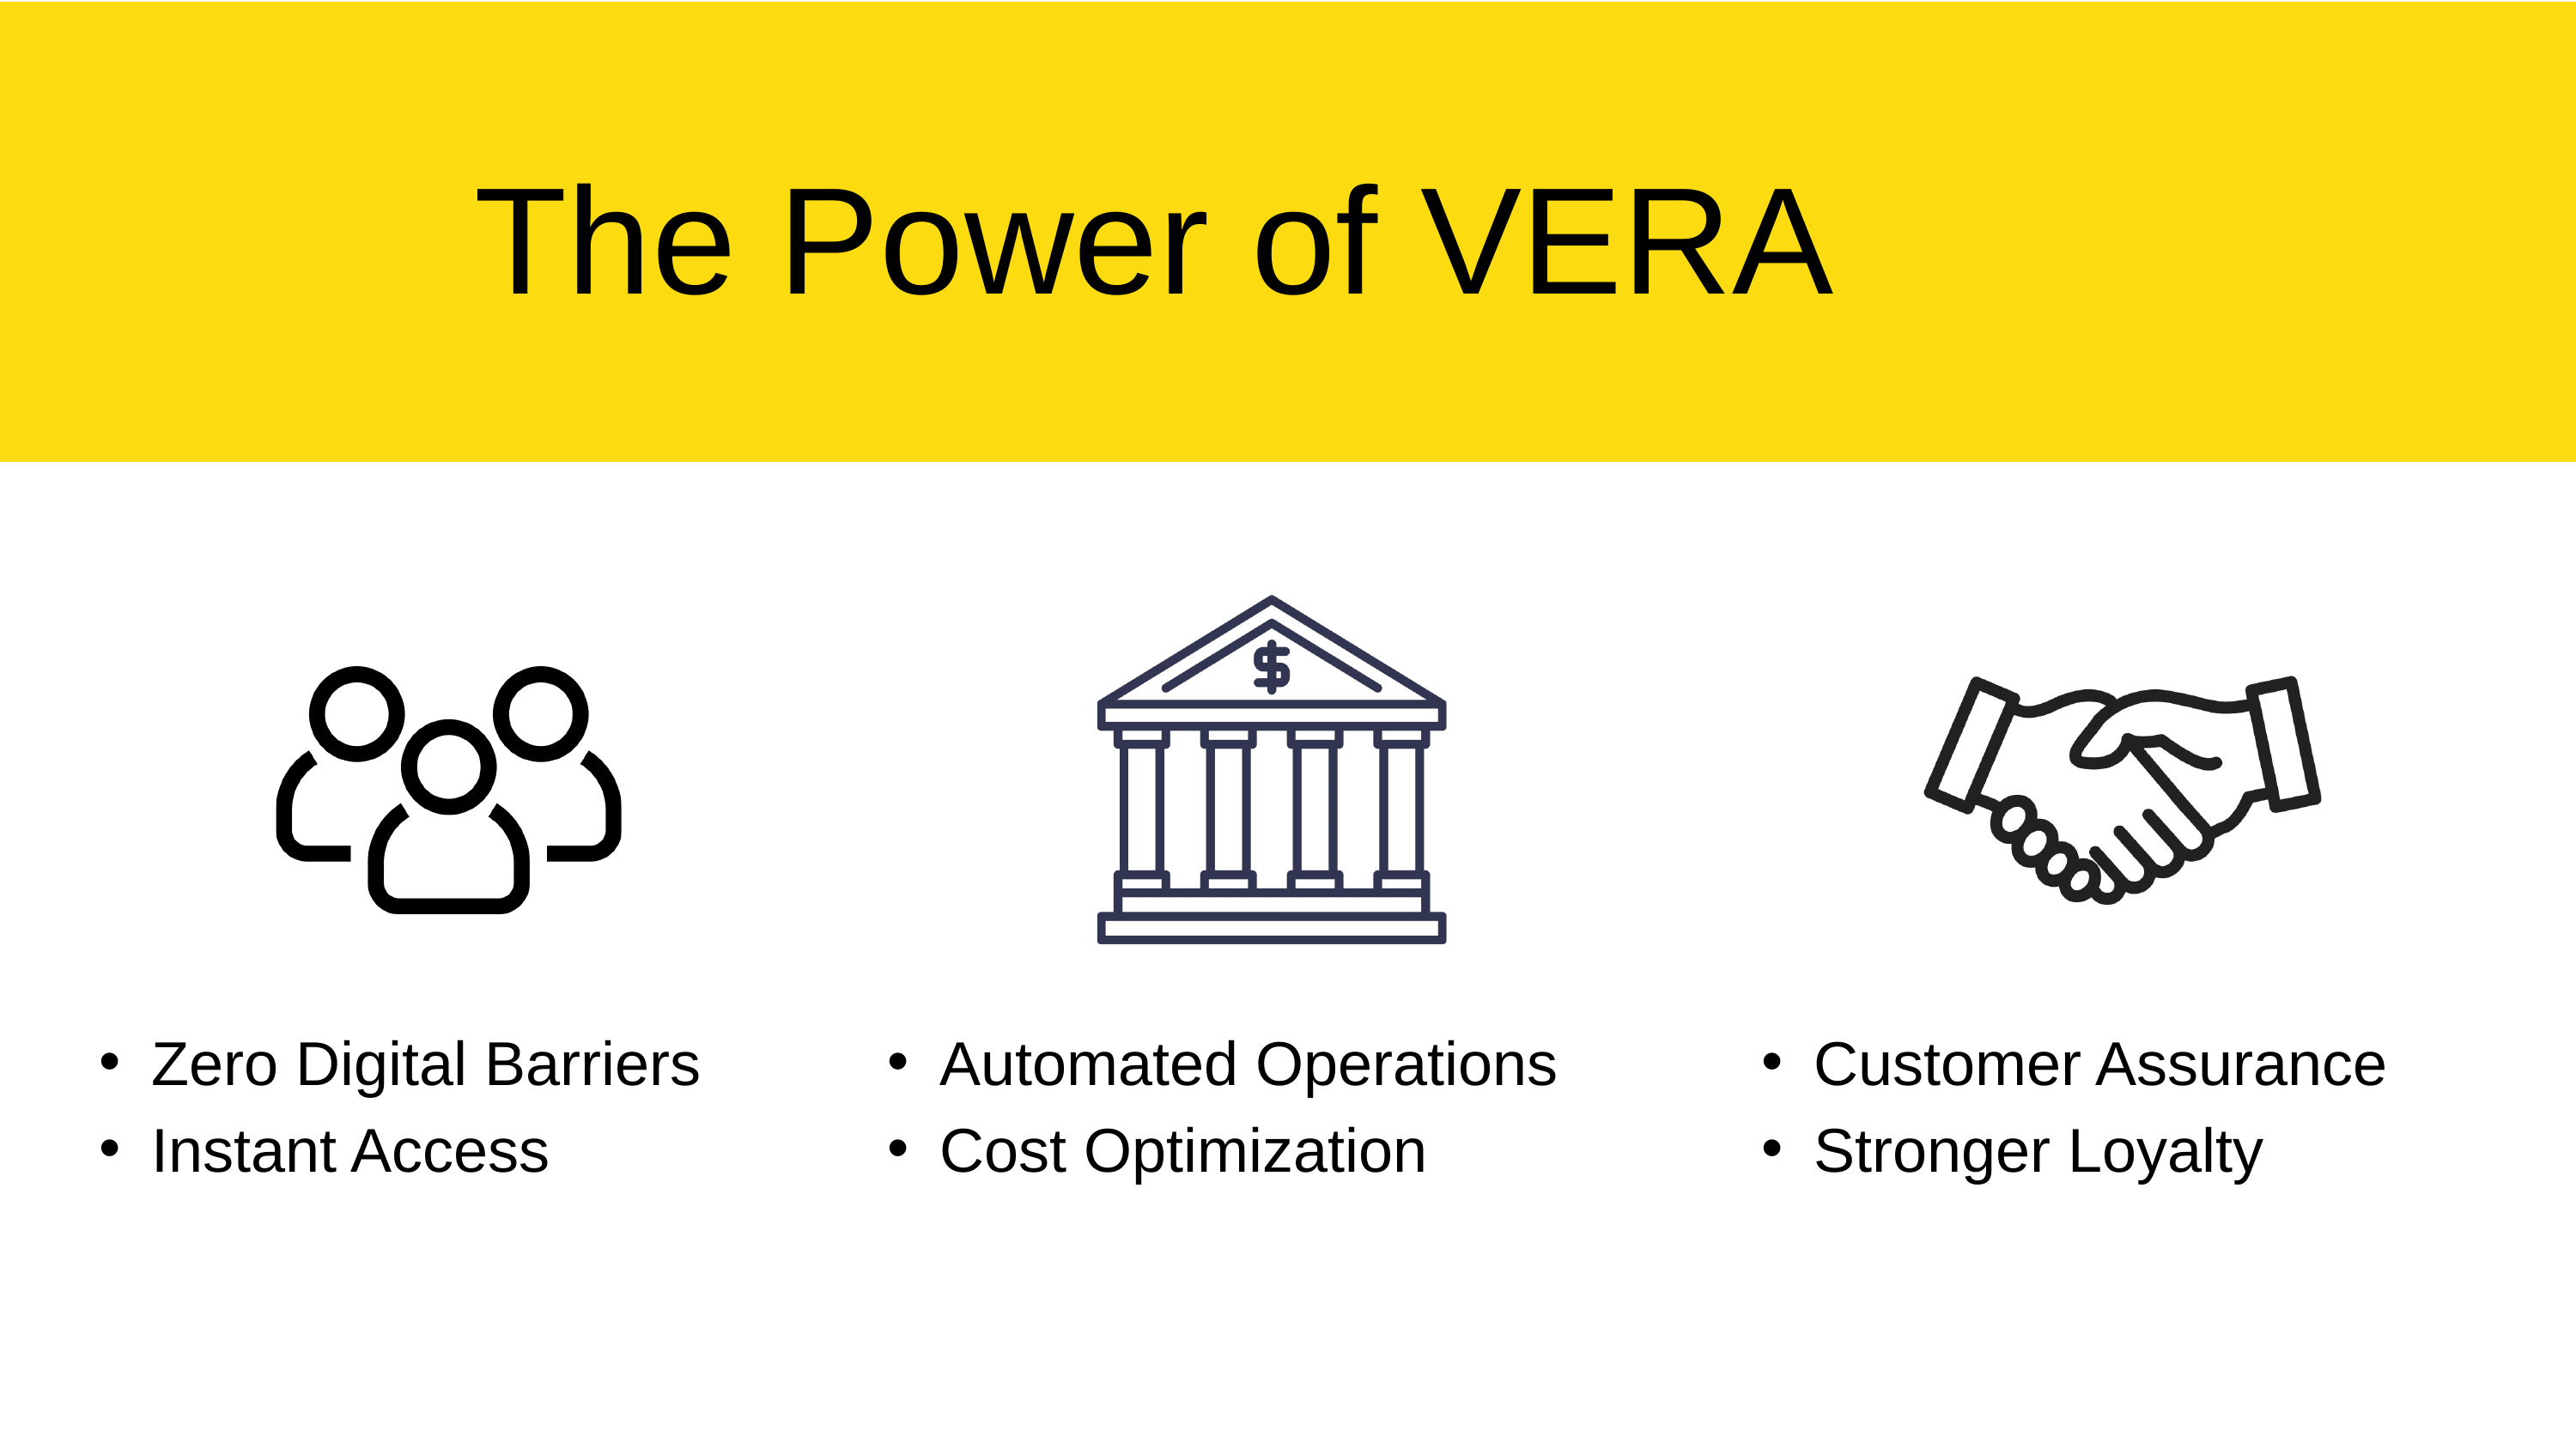

The Power of VERA

Zero Digital Barriers
Instant Access
Automated Operations
Cost Optimization
Customer Assurance
Stronger Loyalty